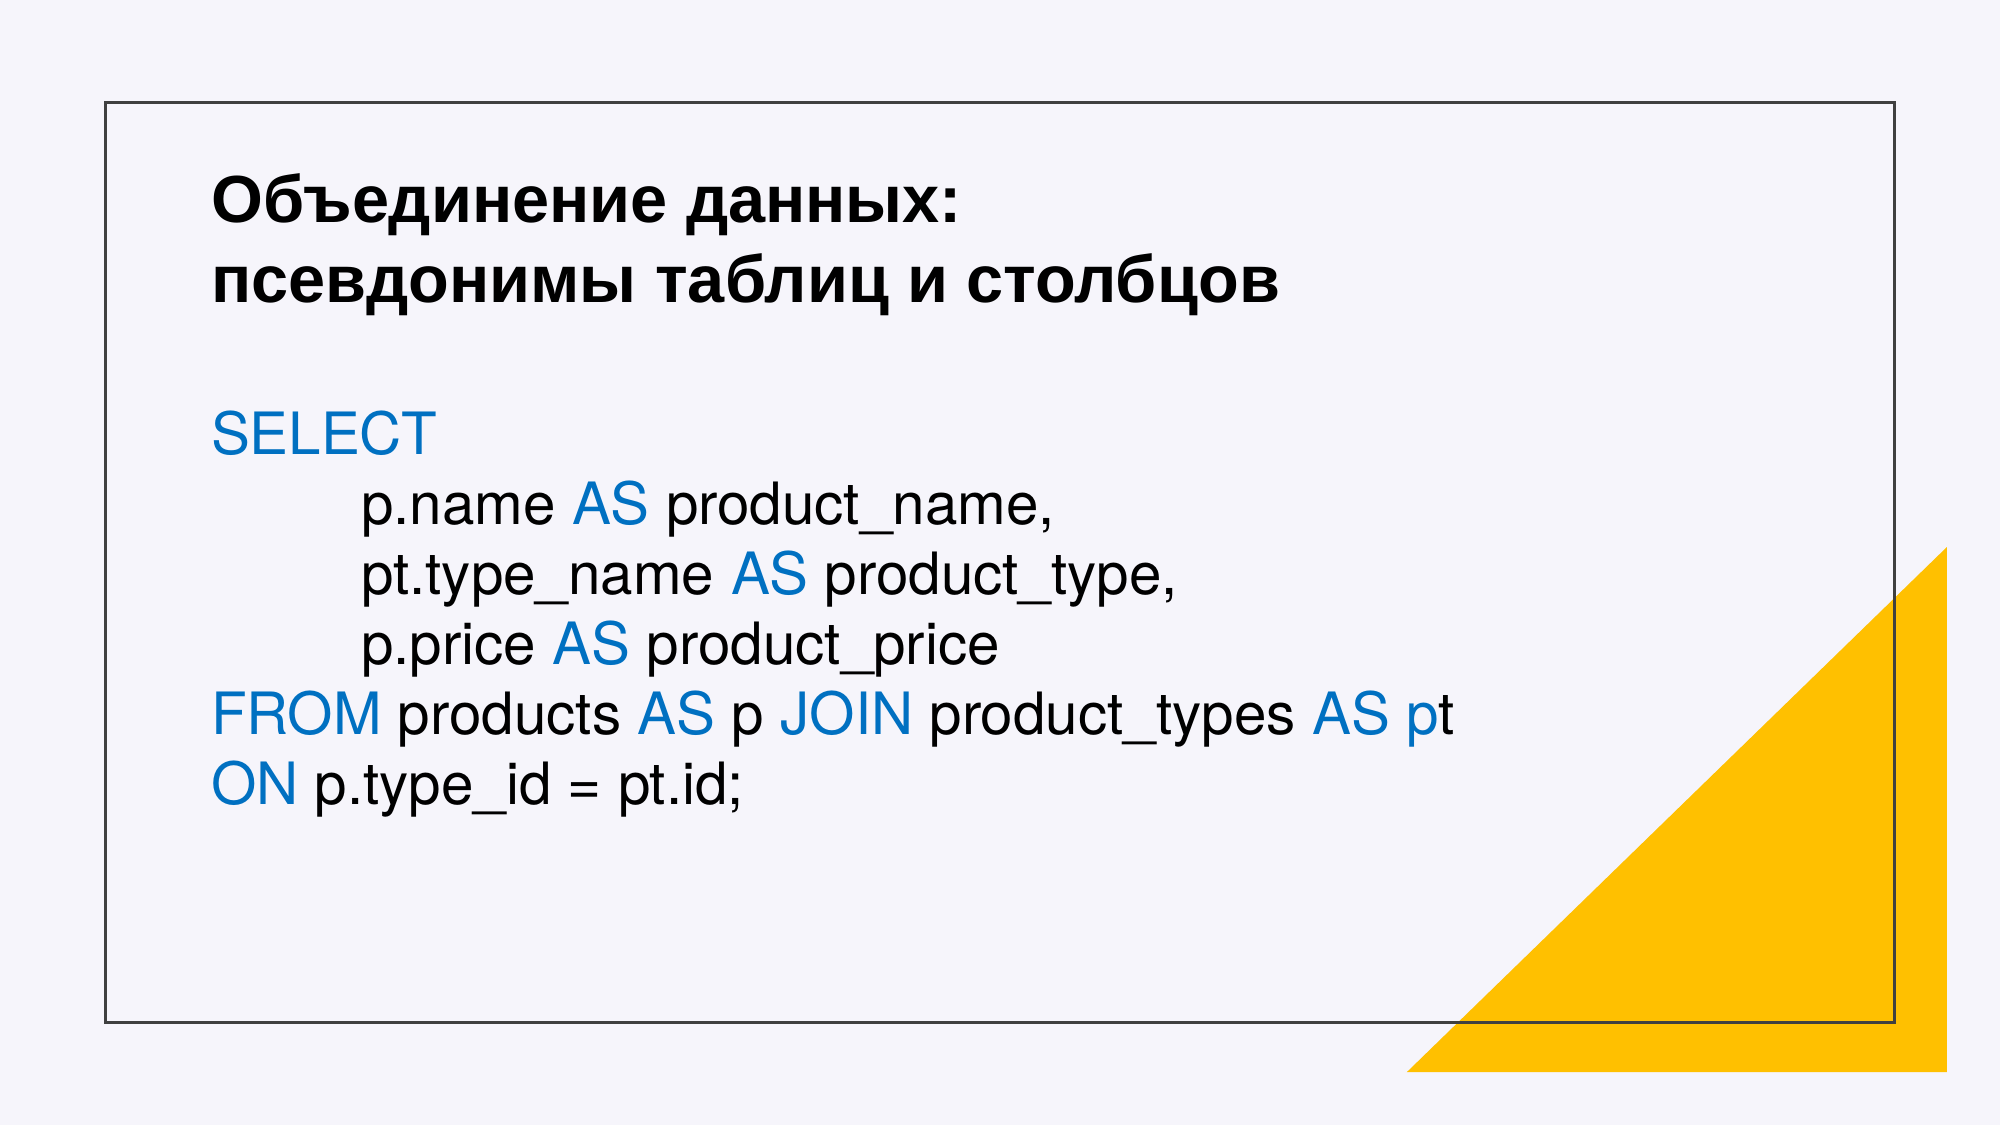

Объединение данных:
псевдонимы таблиц и столбцов

SELECT
	p.name AS product_name,
	pt.type_name AS product_type,
	p.price AS product_price
FROM products AS p JOIN product_types AS pt
ON p.type_id = pt.id;